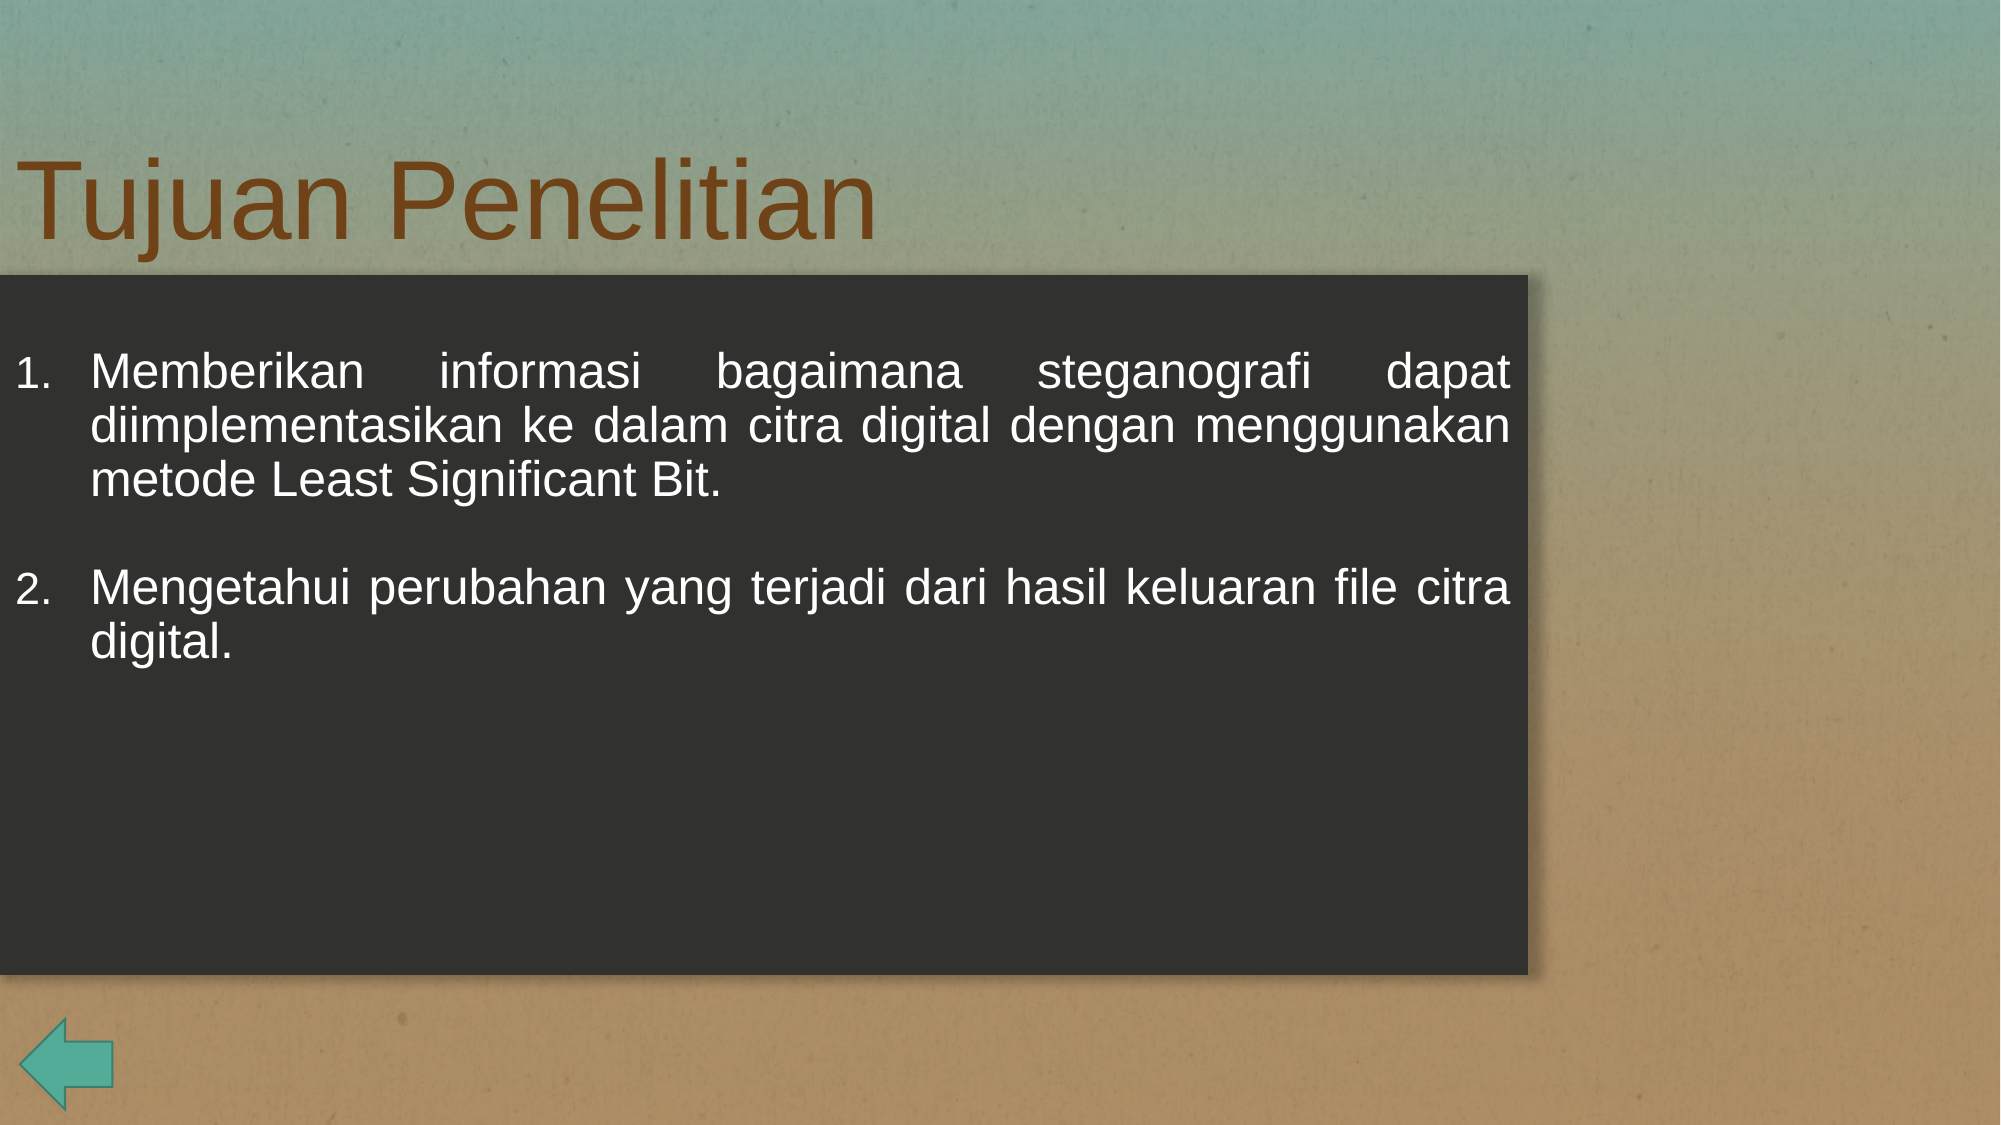

# Tujuan Penelitian
Memberikan informasi bagaimana steganografi dapat diimplementasikan ke dalam citra digital dengan menggunakan metode Least Significant Bit.

Mengetahui perubahan yang terjadi dari hasil keluaran file citra digital.